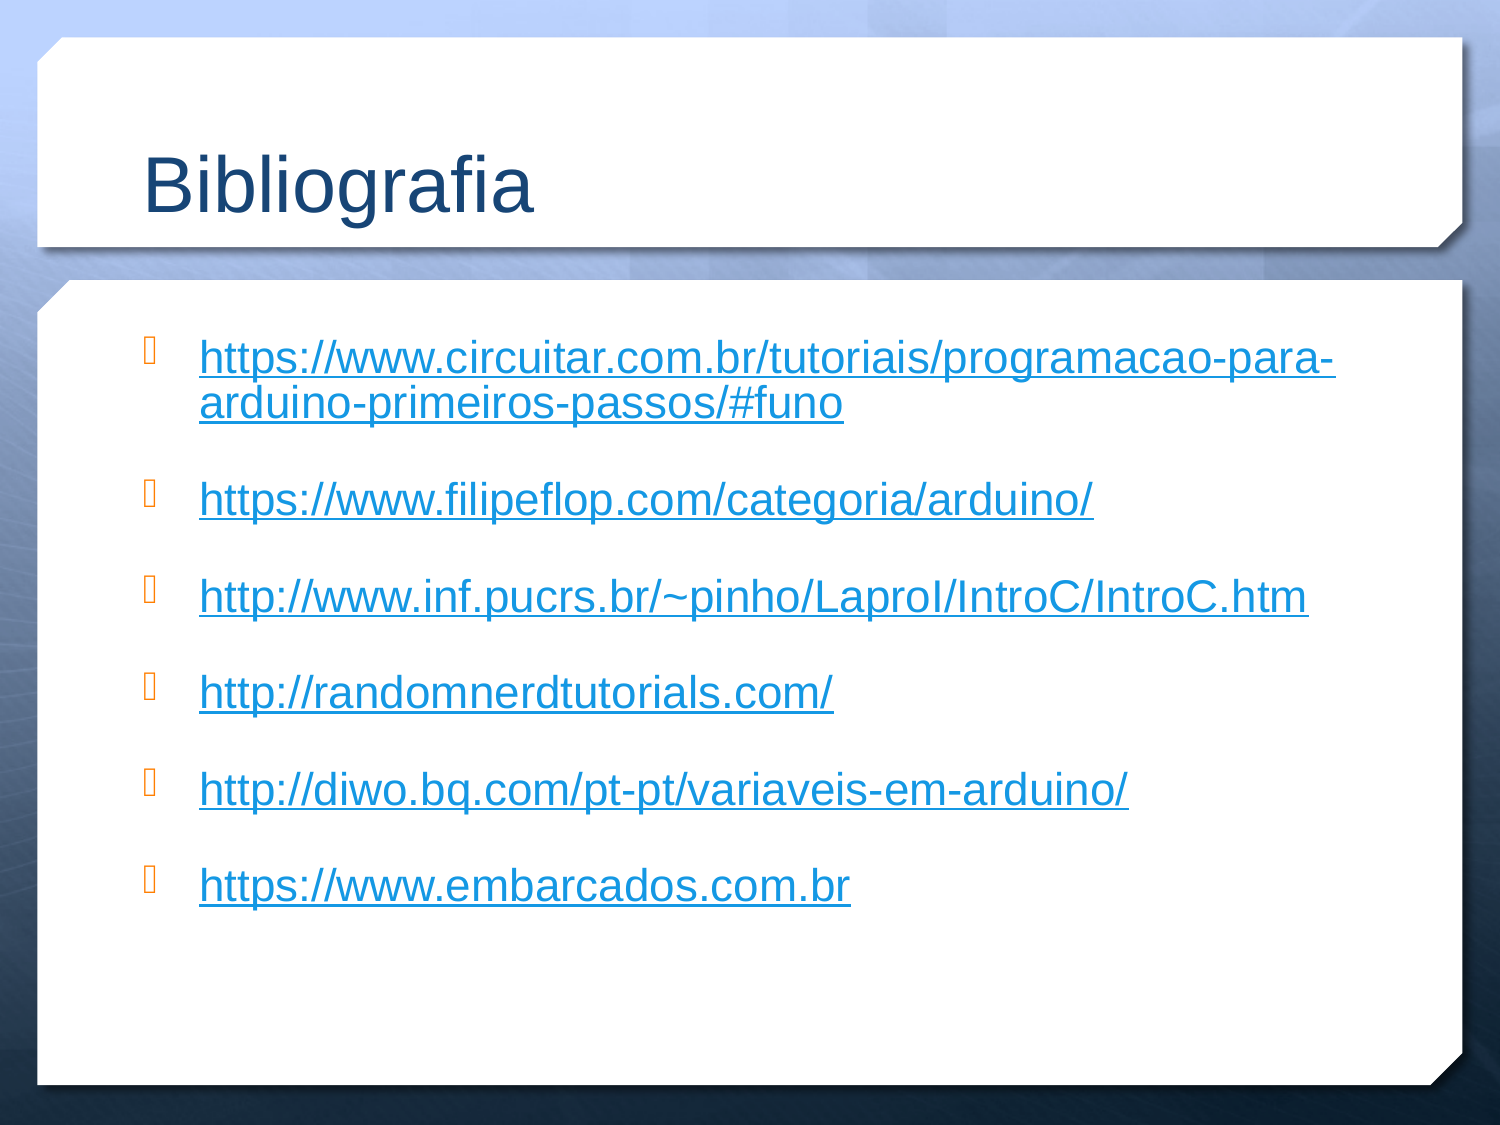

# Bibliografia
https://www.circuitar.com.br/tutoriais/programacao-para-arduino-primeiros-passos/#funo
https://www.filipeflop.com/categoria/arduino/
http://www.inf.pucrs.br/~pinho/LaproI/IntroC/IntroC.htm
http://randomnerdtutorials.com/
http://diwo.bq.com/pt-pt/variaveis-em-arduino/
https://www.embarcados.com.br